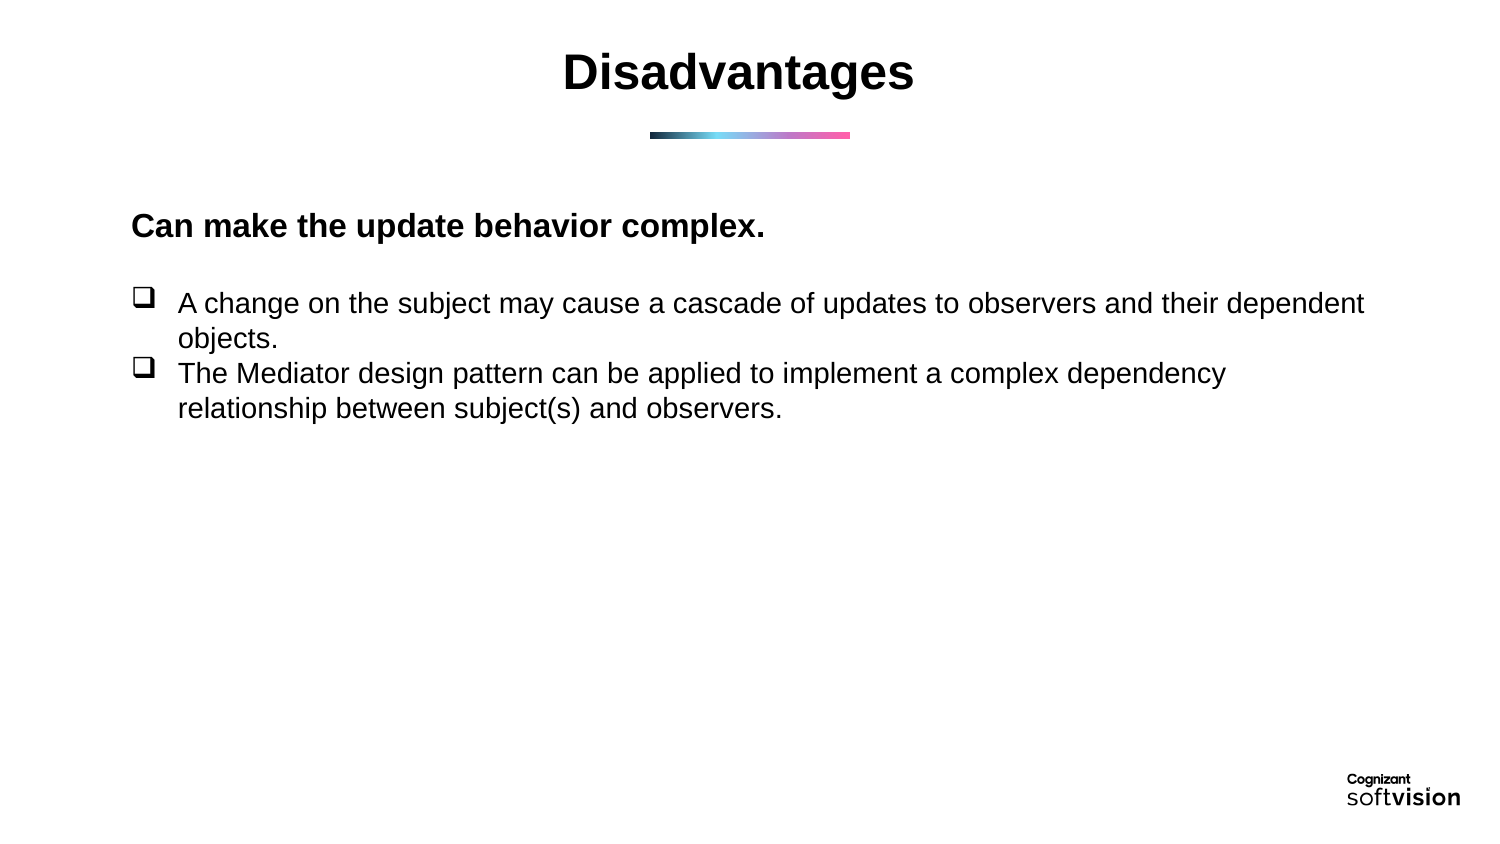

Disadvantages
Can make the update behavior complex.

A change on the subject may cause a cascade of updates to observers and their dependent objects.
The Mediator design pattern can be applied to implement a complex dependency relationship between subject(s) and observers.